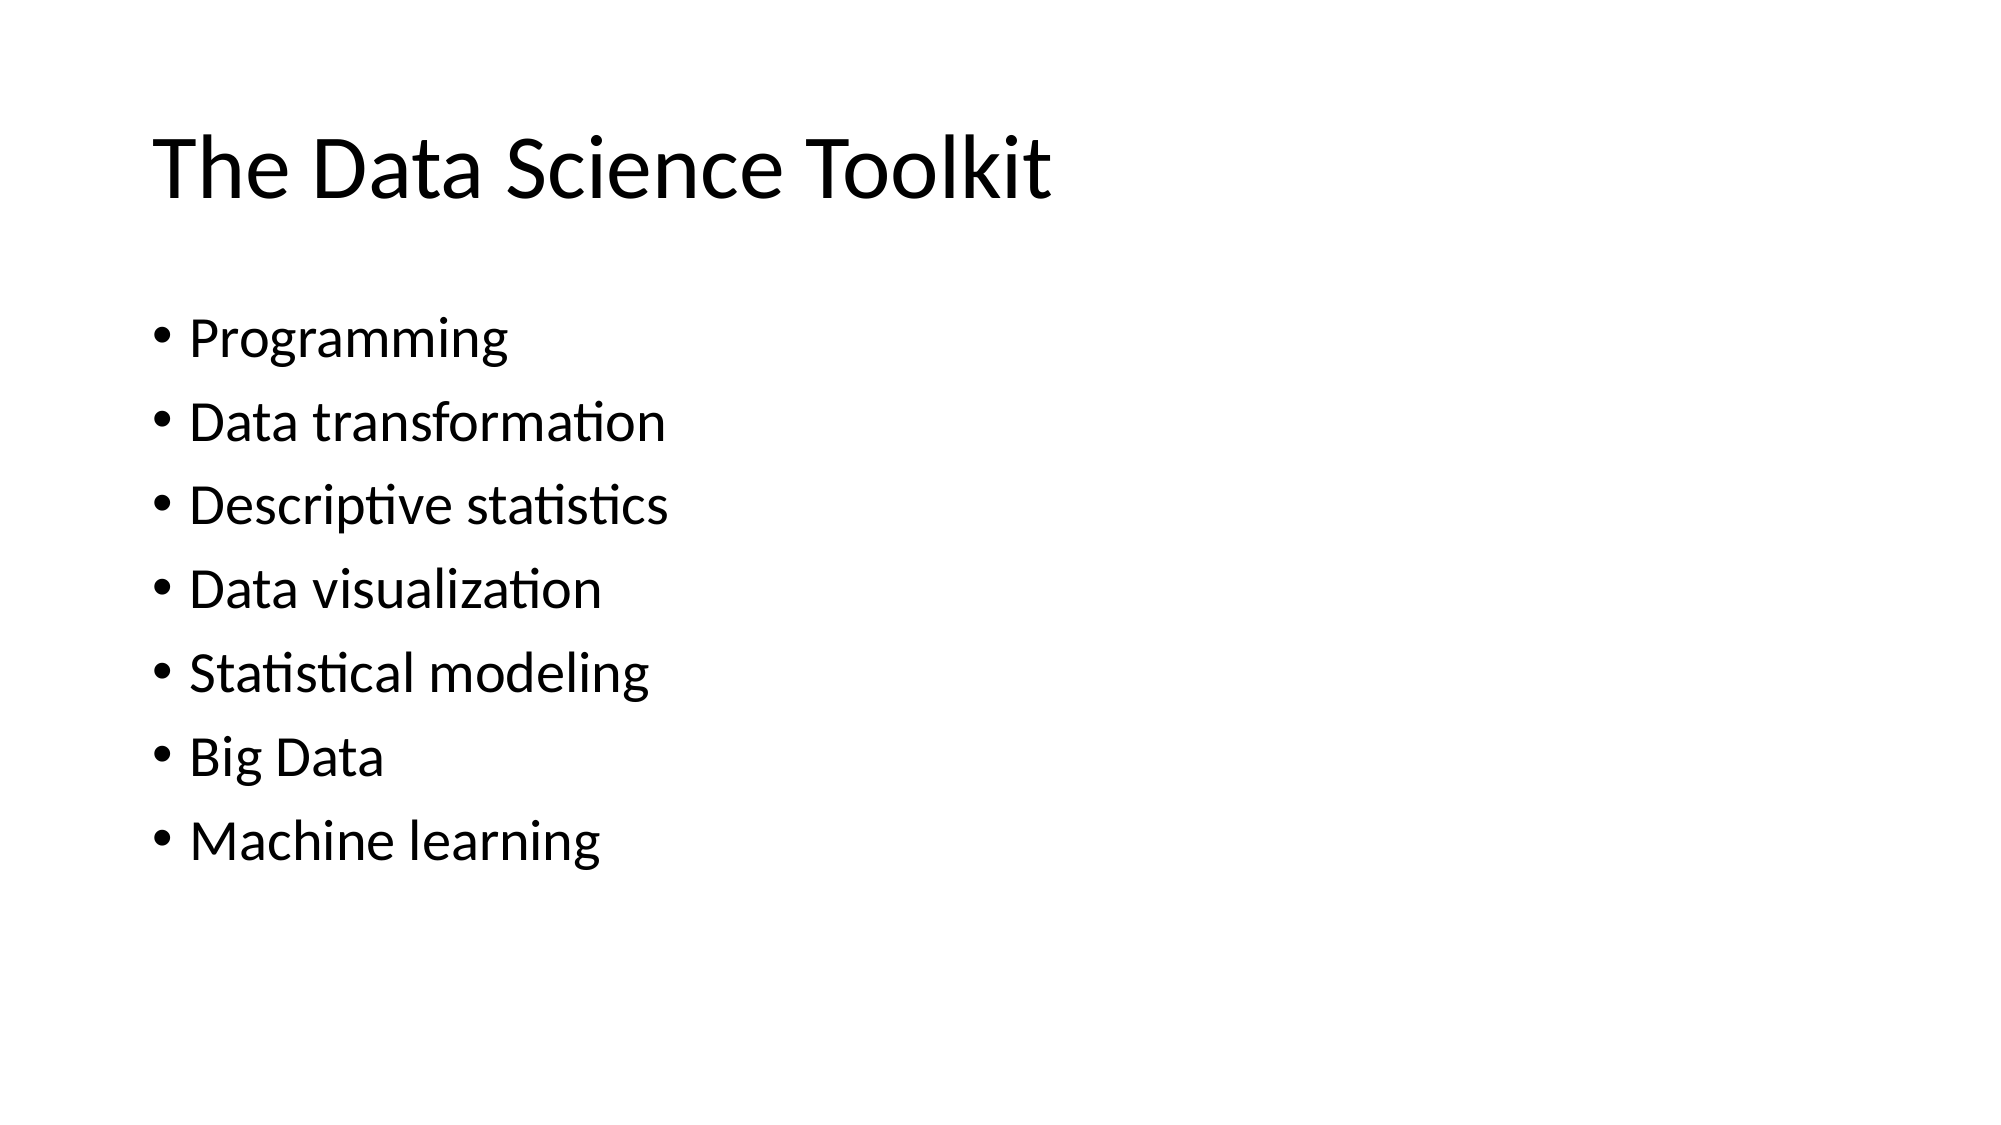

# The Data Science Toolkit
Programming
Data transformation
Descriptive statistics
Data visualization
Statistical modeling
Big Data
Machine learning